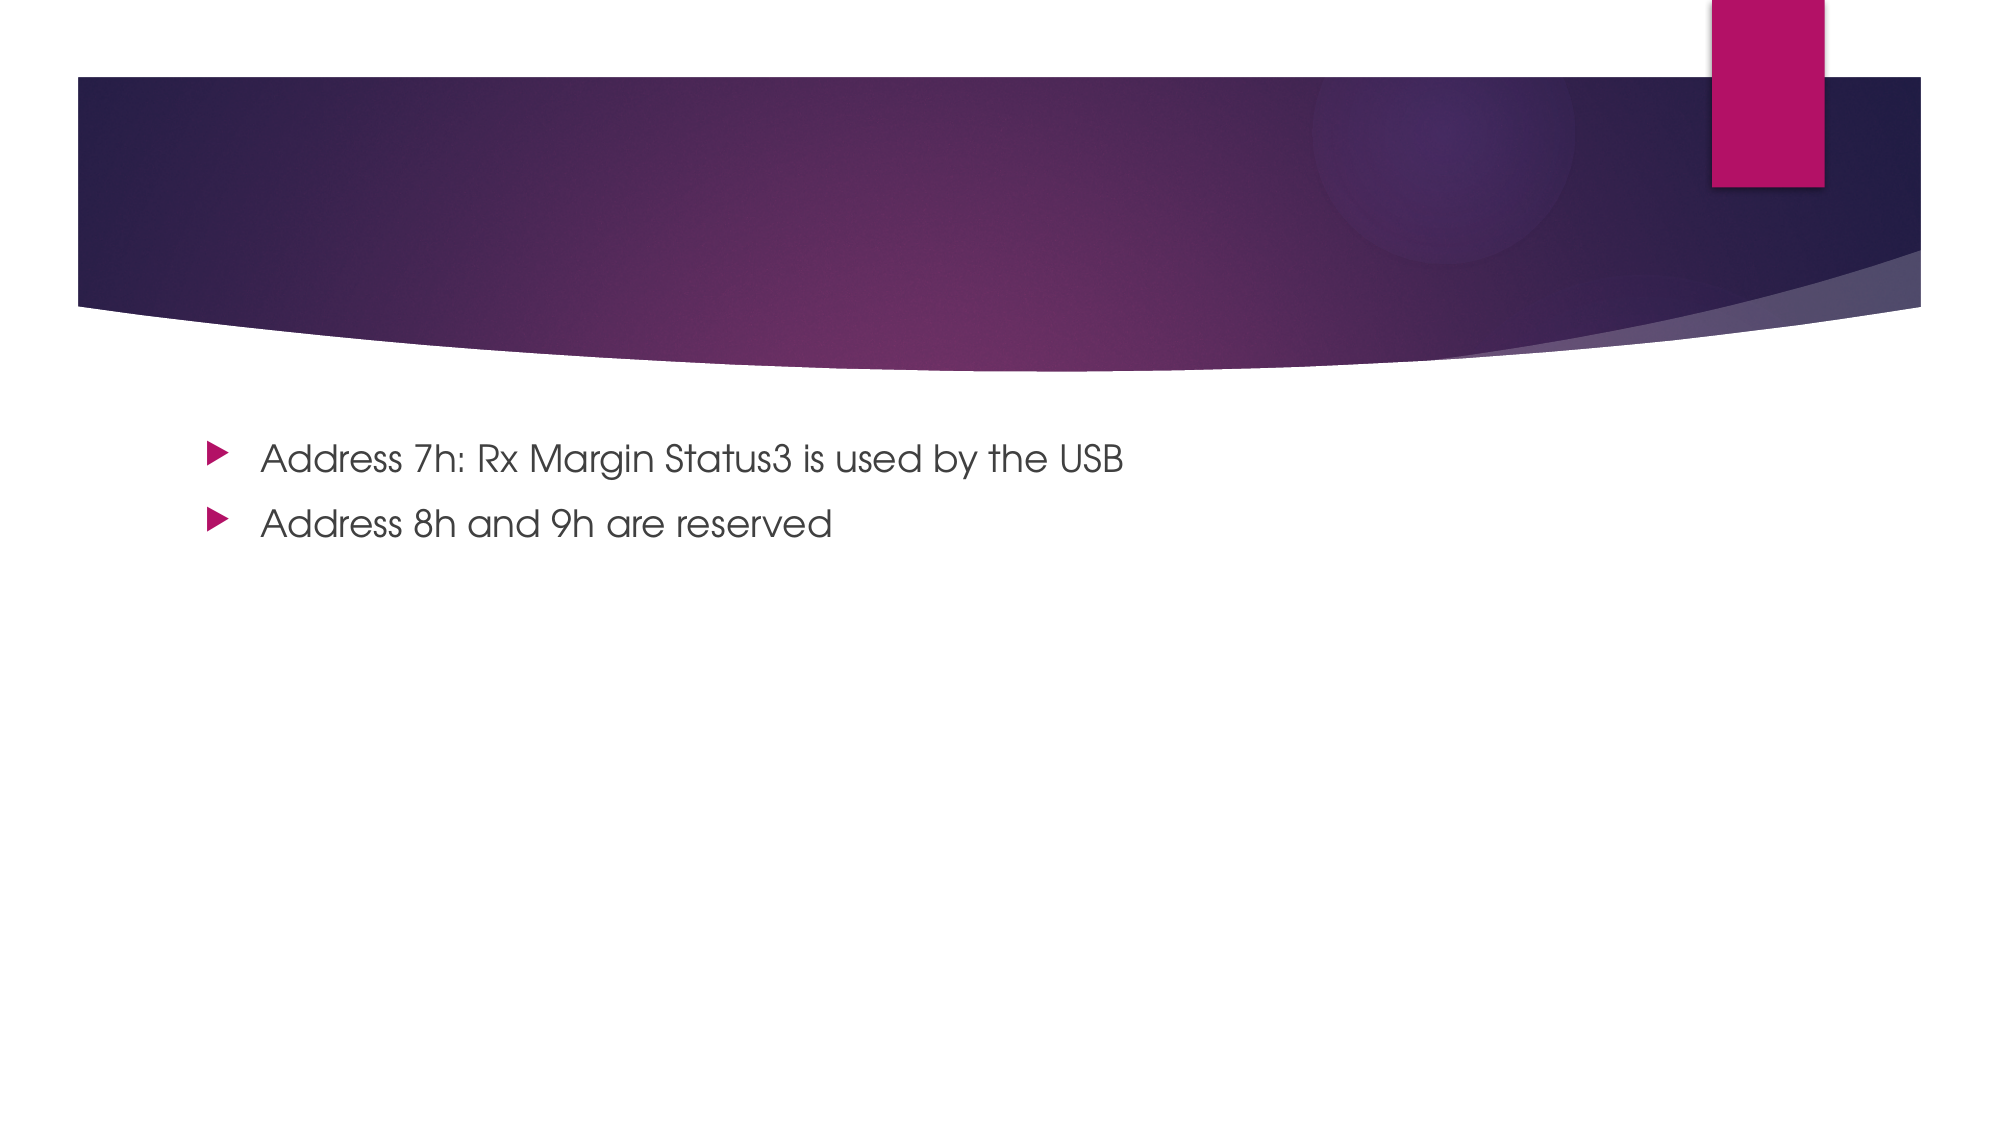

#
Address 7h: Rx Margin Status3 is used by the USB
Address 8h and 9h are reserved